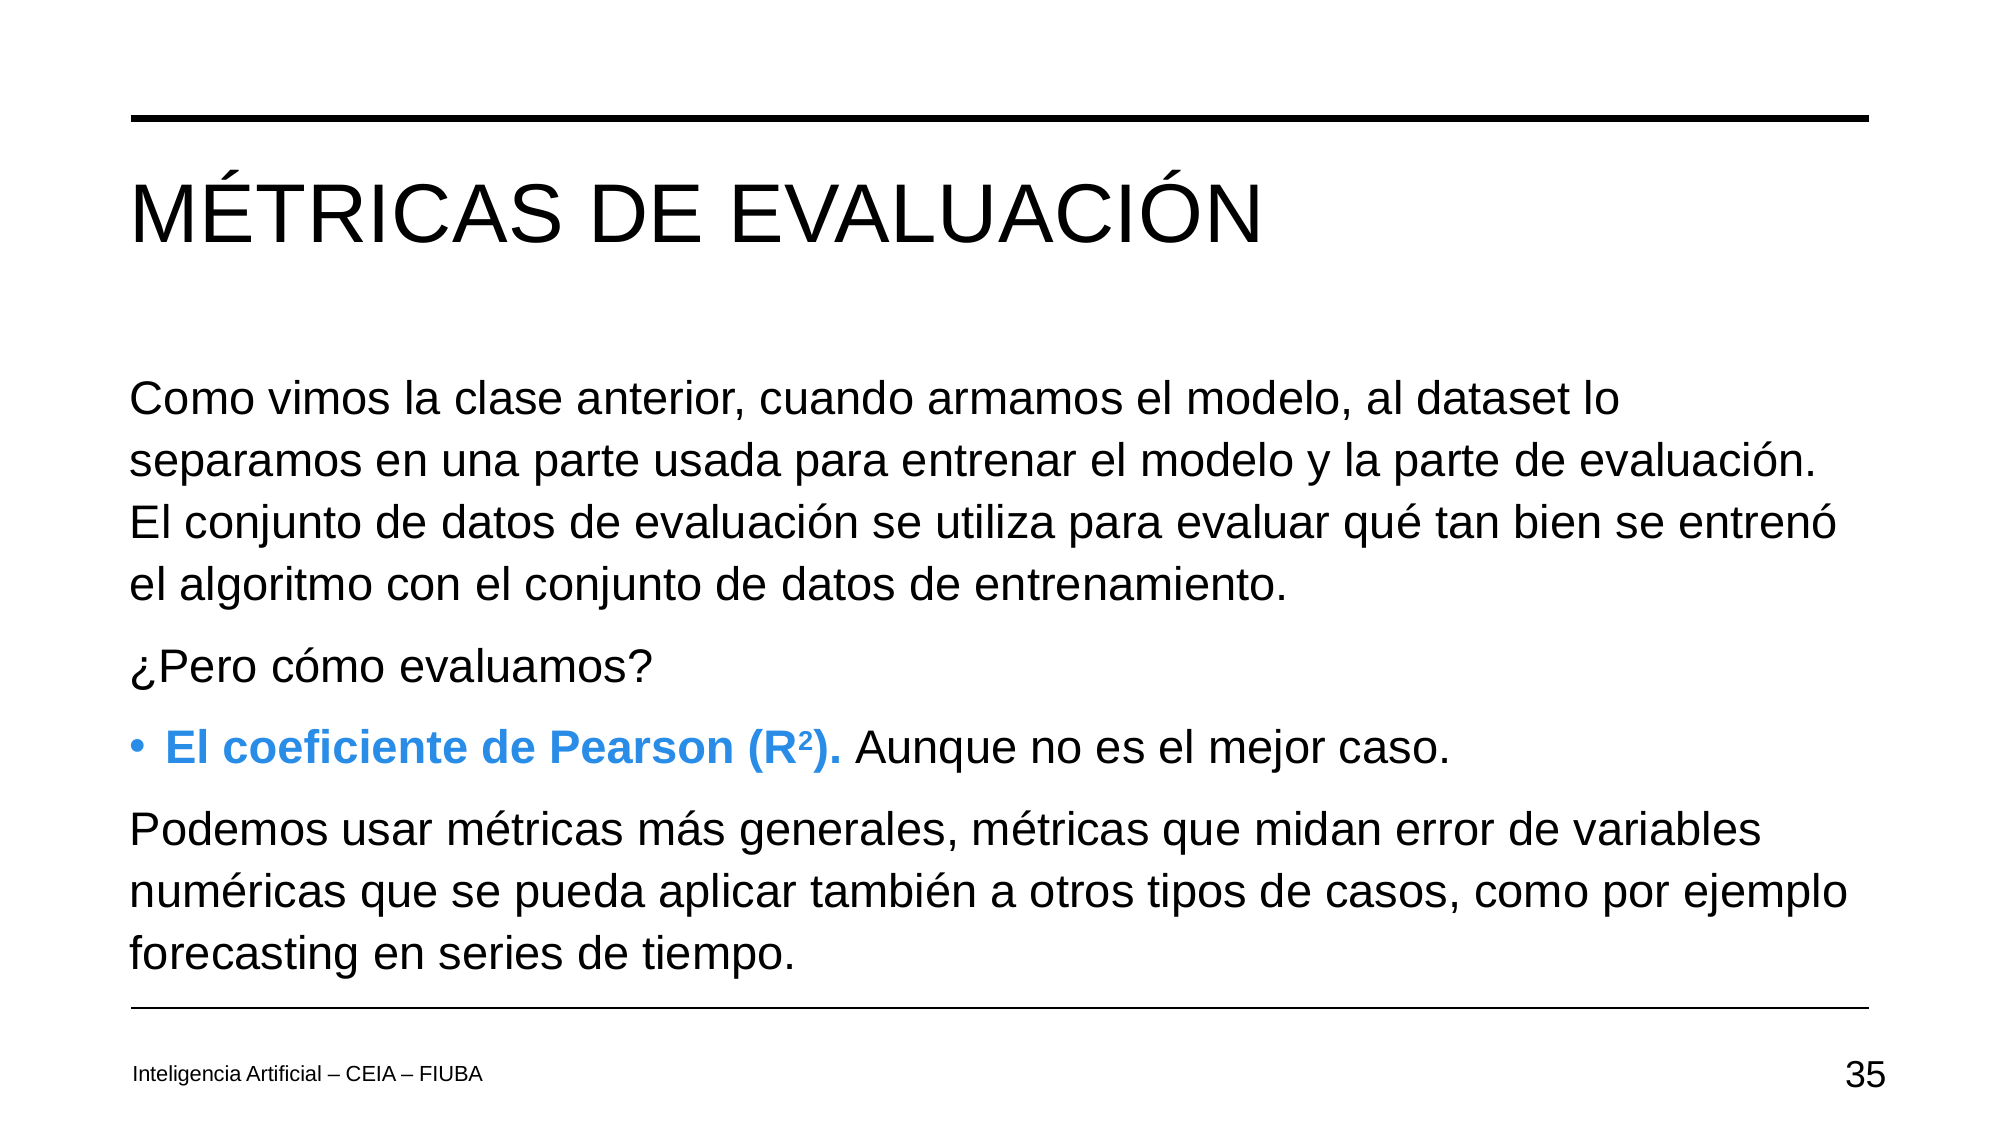

# Métricas de evaluación
Como vimos la clase anterior, cuando armamos el modelo, al dataset lo separamos en una parte usada para entrenar el modelo y la parte de evaluación. El conjunto de datos de evaluación se utiliza para evaluar qué tan bien se entrenó el algoritmo con el conjunto de datos de entrenamiento.
¿Pero cómo evaluamos?
El coeficiente de Pearson (R2). Aunque no es el mejor caso.
Podemos usar métricas más generales, métricas que midan error de variables numéricas que se pueda aplicar también a otros tipos de casos, como por ejemplo forecasting en series de tiempo.

Inteligencia Artificial – CEIA – FIUBA
35